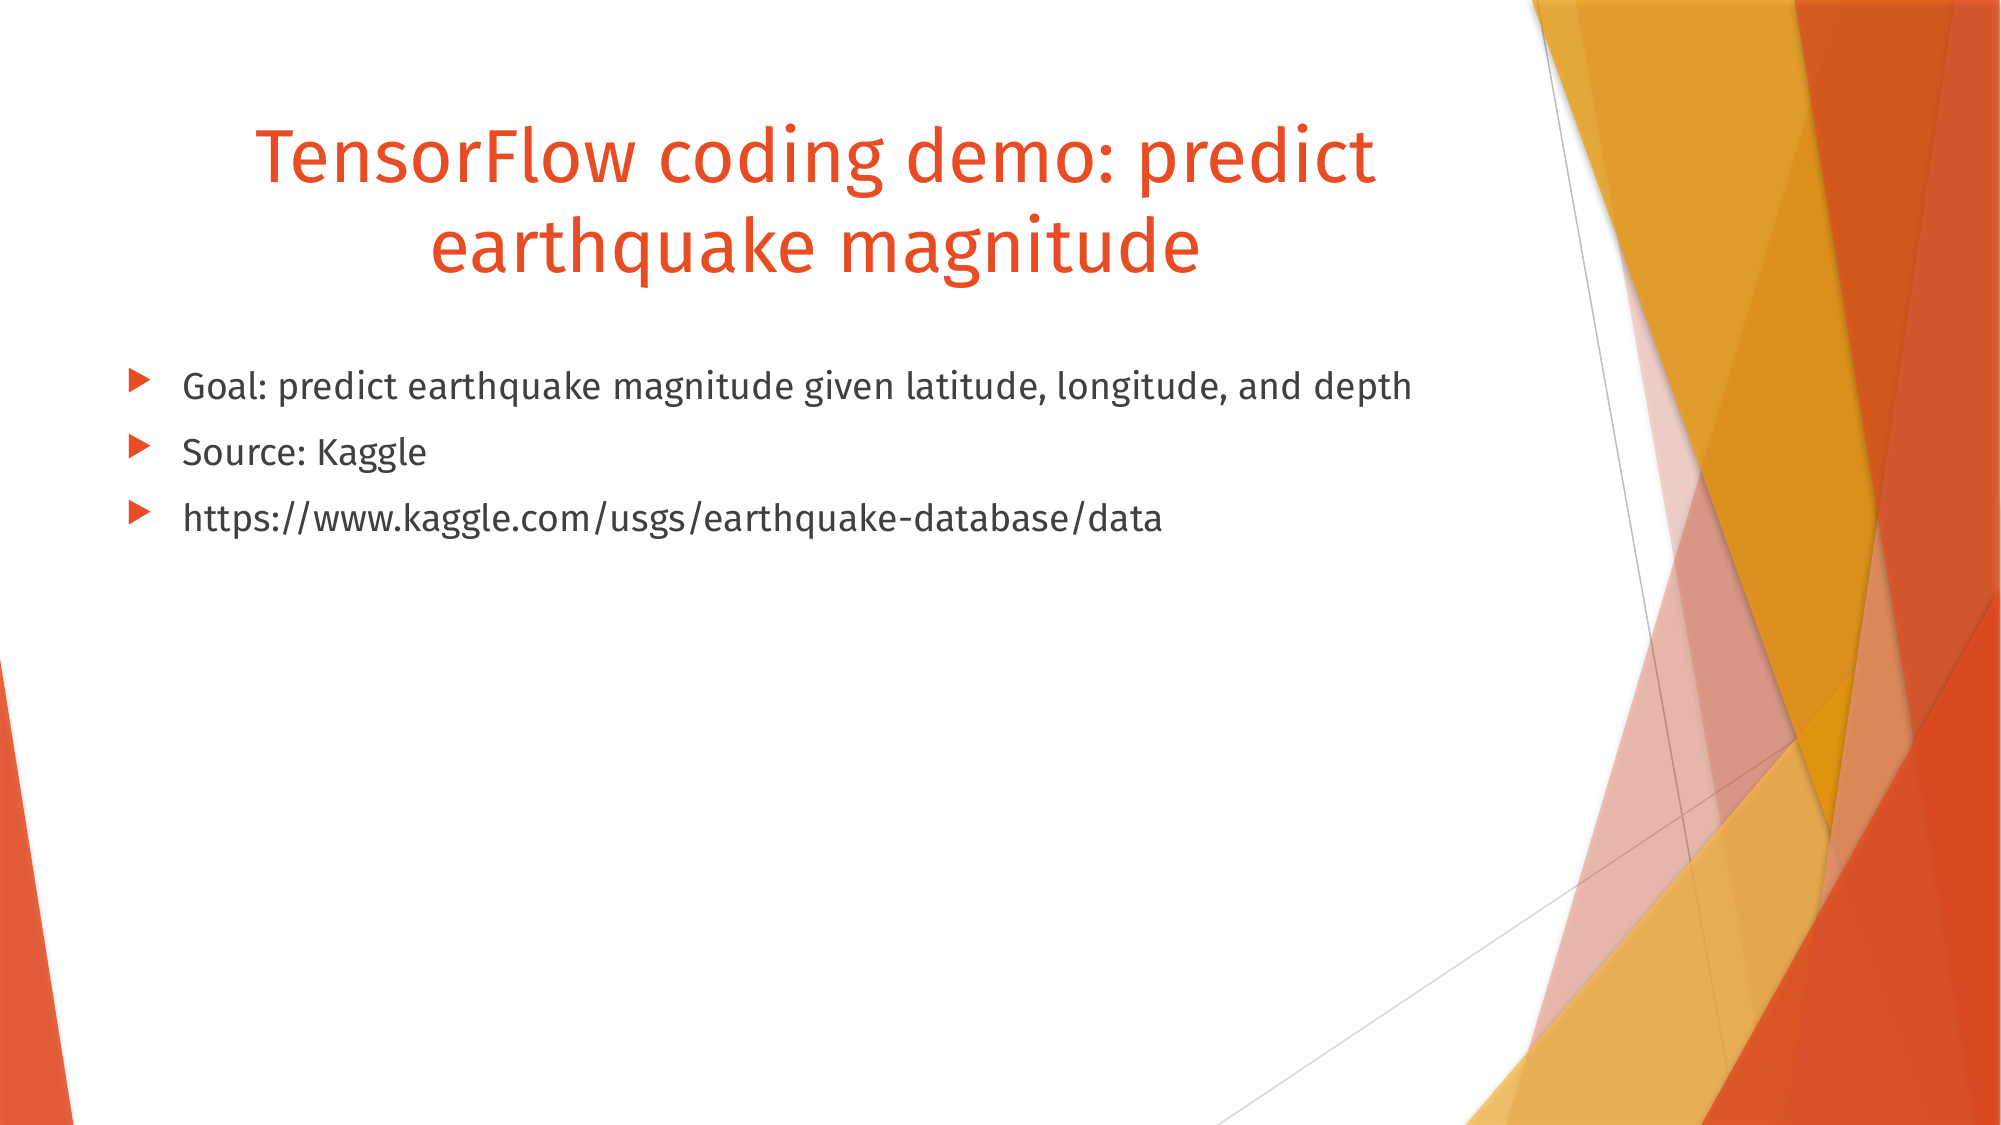

# TensorFlow coding demo: predict earthquake magnitude
Goal: predict earthquake magnitude given latitude, longitude, and depth
Source: Kaggle
https://www.kaggle.com/usgs/earthquake-database/data